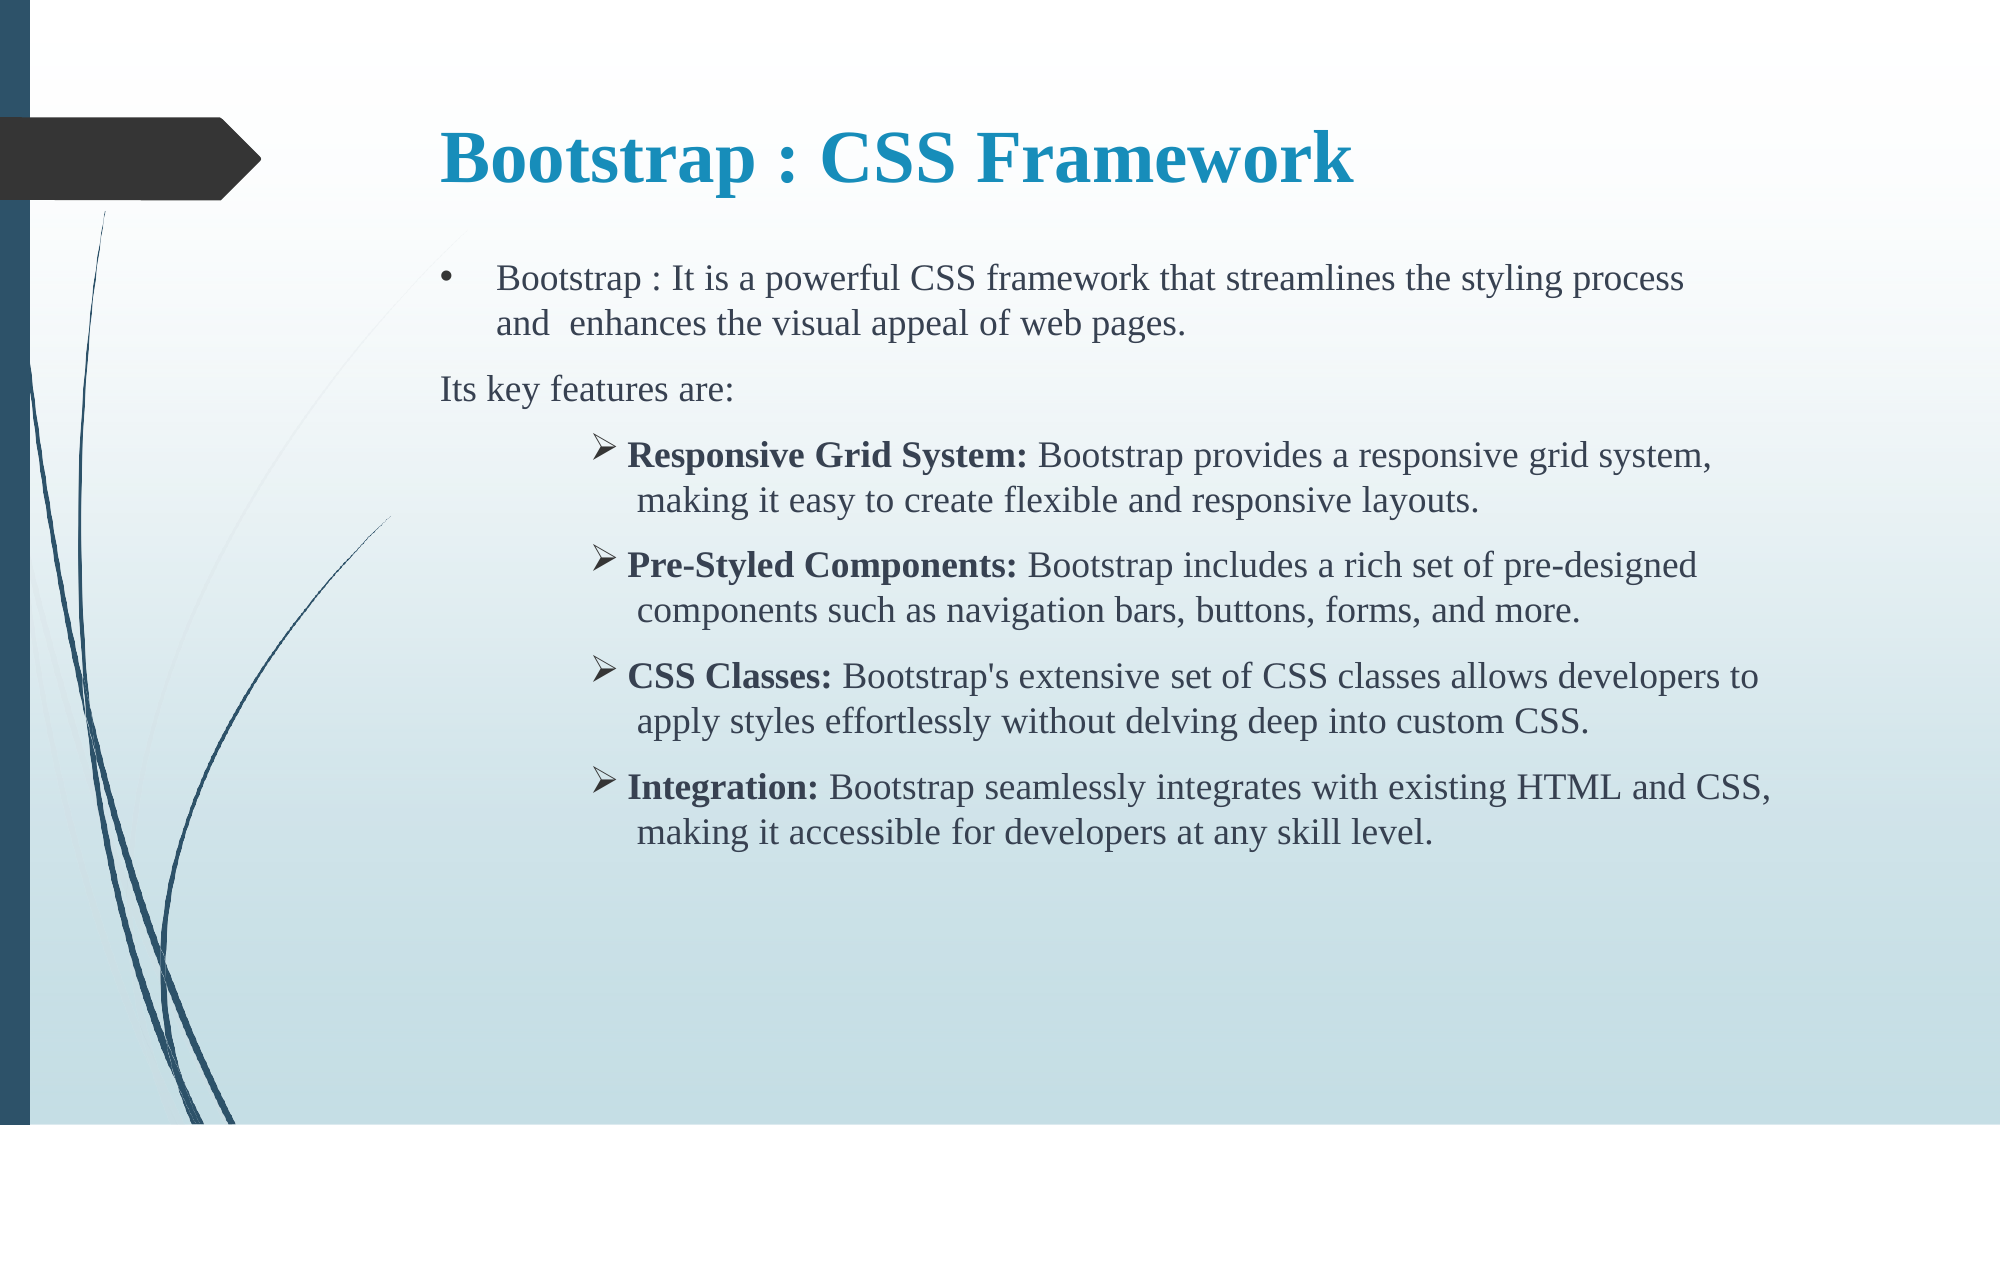

# Bootstrap : CSS Framework
Bootstrap : It is a powerful CSS framework that streamlines the styling process and  enhances the visual appeal of web pages.
Its key features are:
Responsive Grid System: Bootstrap provides a responsive grid system,  making it easy to create flexible and responsive layouts.
Pre-Styled Components: Bootstrap includes a rich set of pre-designed  components such as navigation bars, buttons, forms, and more.
CSS Classes: Bootstrap's extensive set of CSS classes allows developers to  apply styles effortlessly without delving deep into custom CSS.
Integration: Bootstrap seamlessly integrates with existing HTML and CSS,  making it accessible for developers at any skill level.